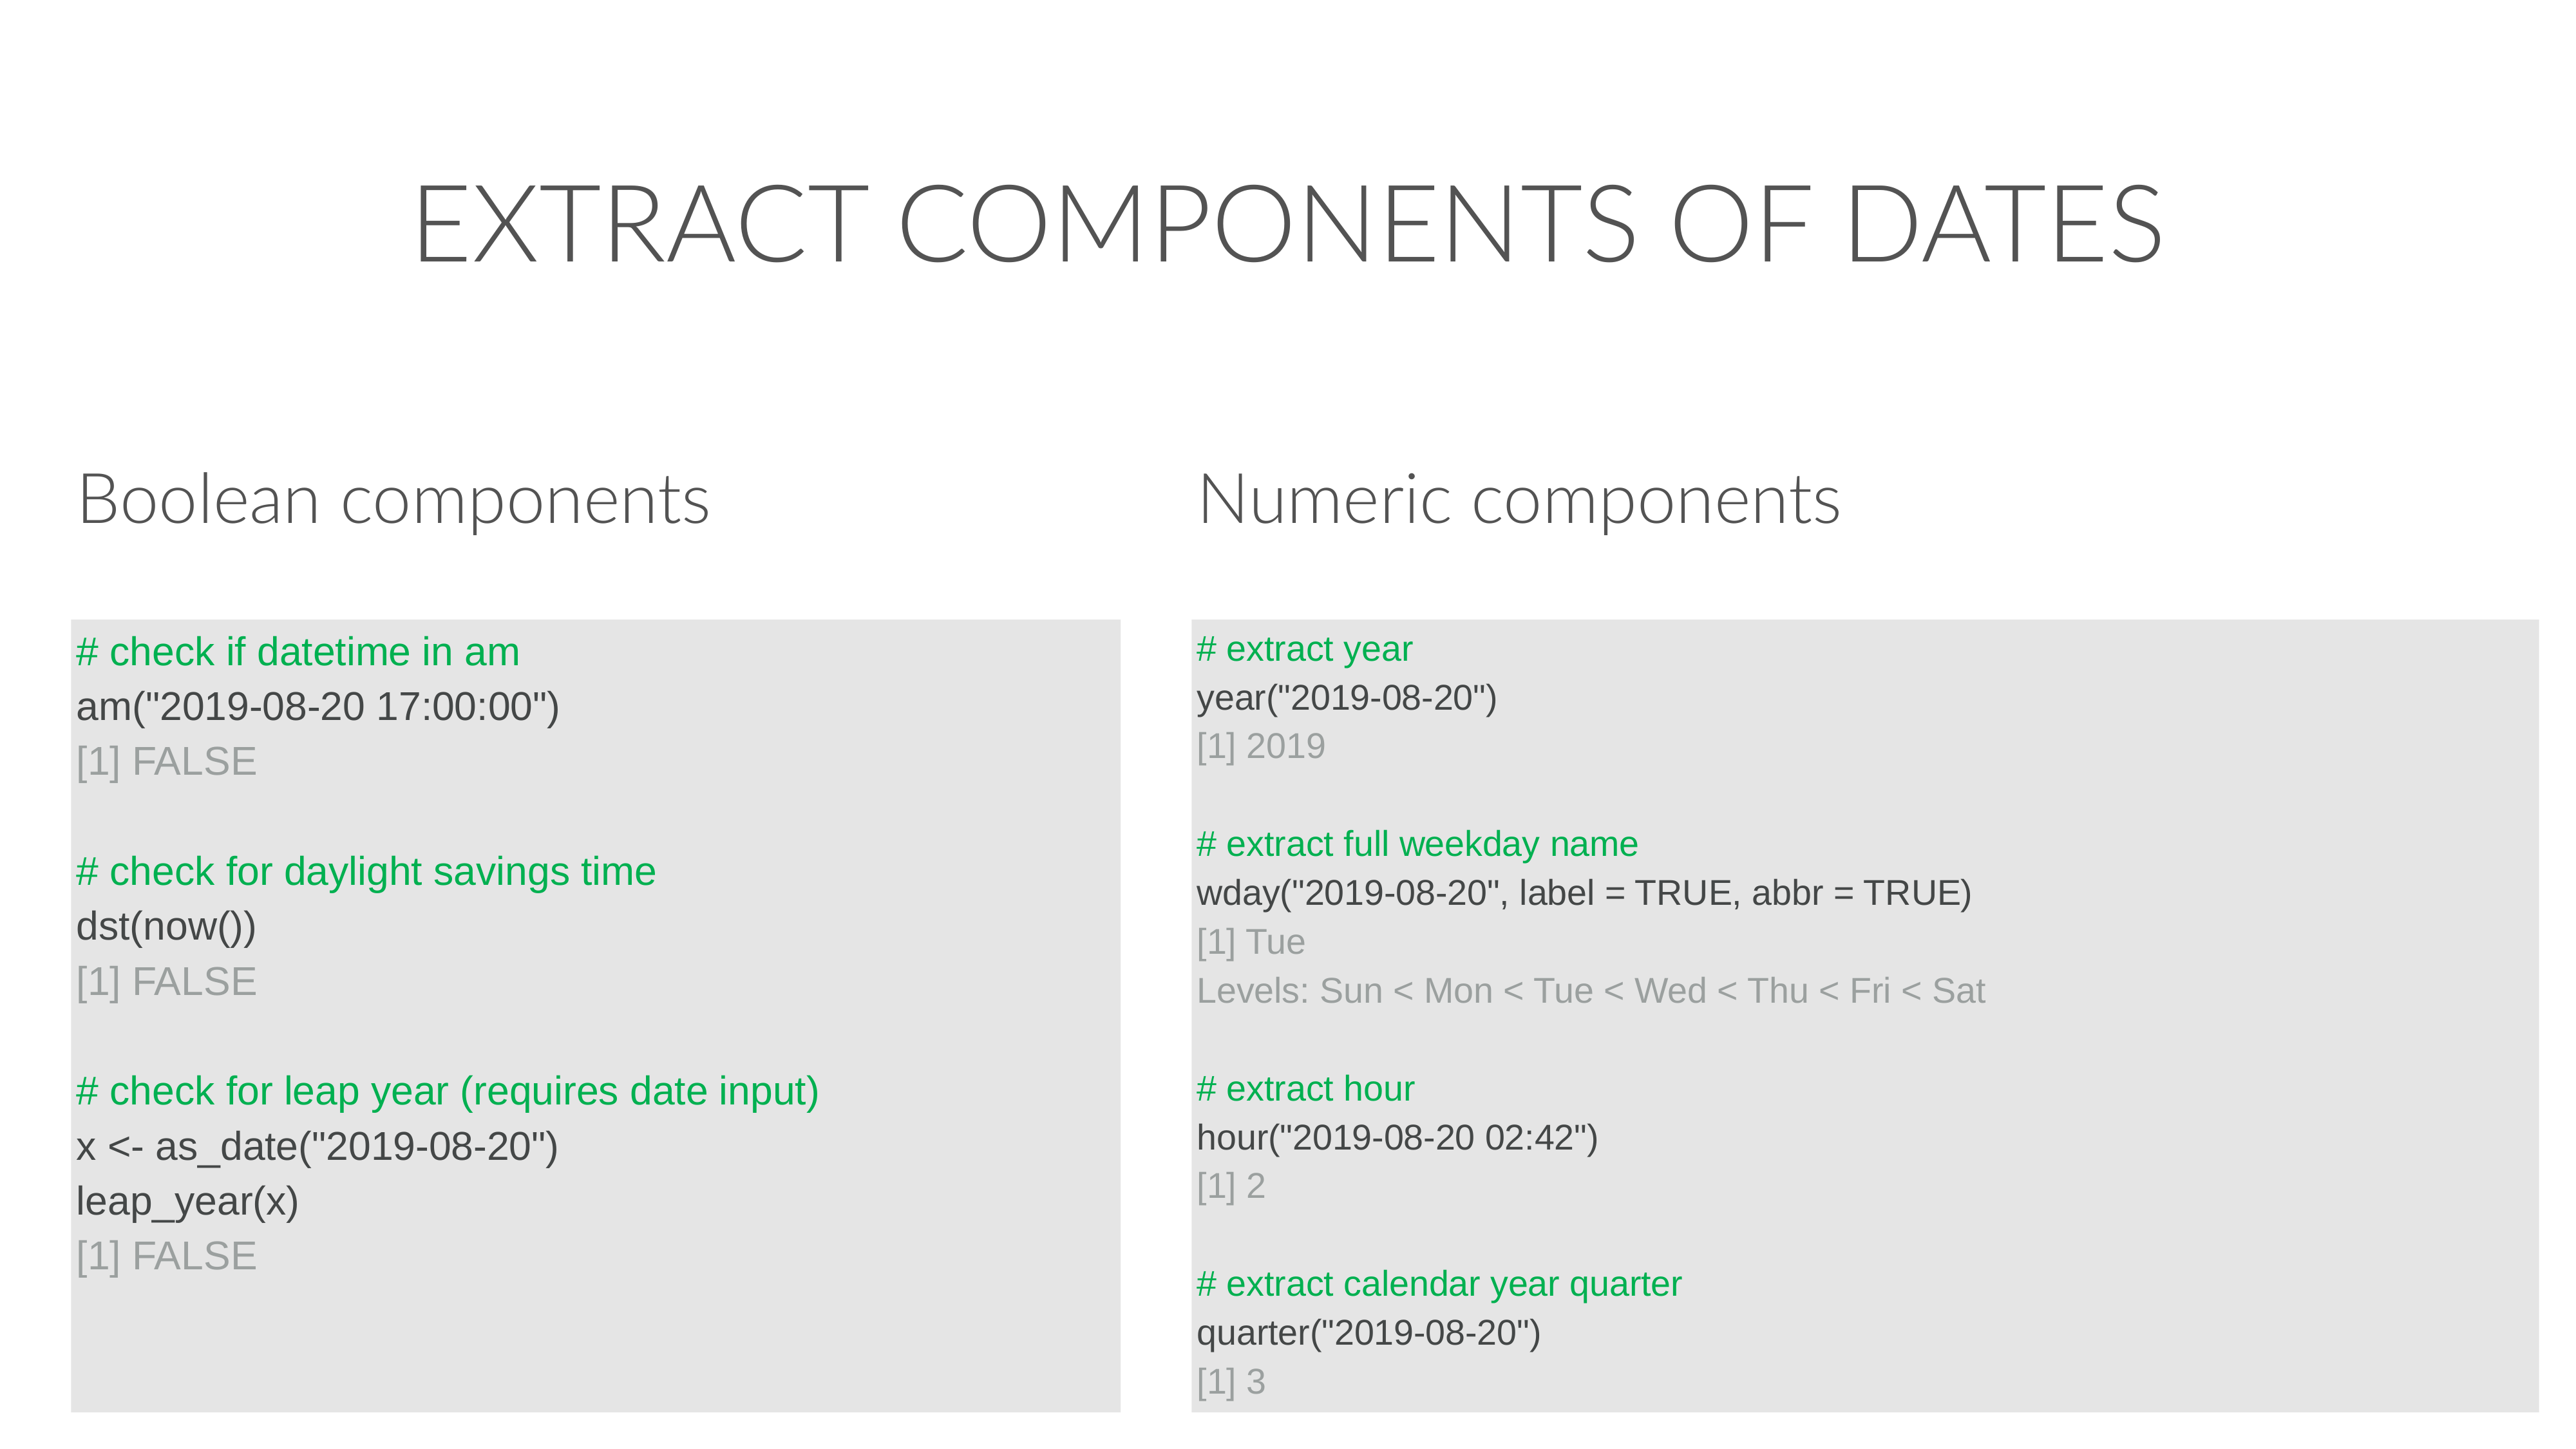

# Extract components of dates

Boolean components
Numeric components

# check if datetime in am
am("2019-08-20 17:00:00")
[1] FALSE

# check for daylight savings time
dst(now())
[1] FALSE

# check for leap year (requires date input)
x <- as_date("2019-08-20")
leap_year(x)
[1] FALSE
# extract year
year("2019-08-20")
[1] 2019

# extract full weekday name
wday("2019-08-20", label = TRUE, abbr = TRUE)
[1] Tue
Levels: Sun < Mon < Tue < Wed < Thu < Fri < Sat

# extract hour
hour("2019-08-20 02:42")
[1] 2

# extract calendar year quarter
quarter("2019-08-20")
[1] 3